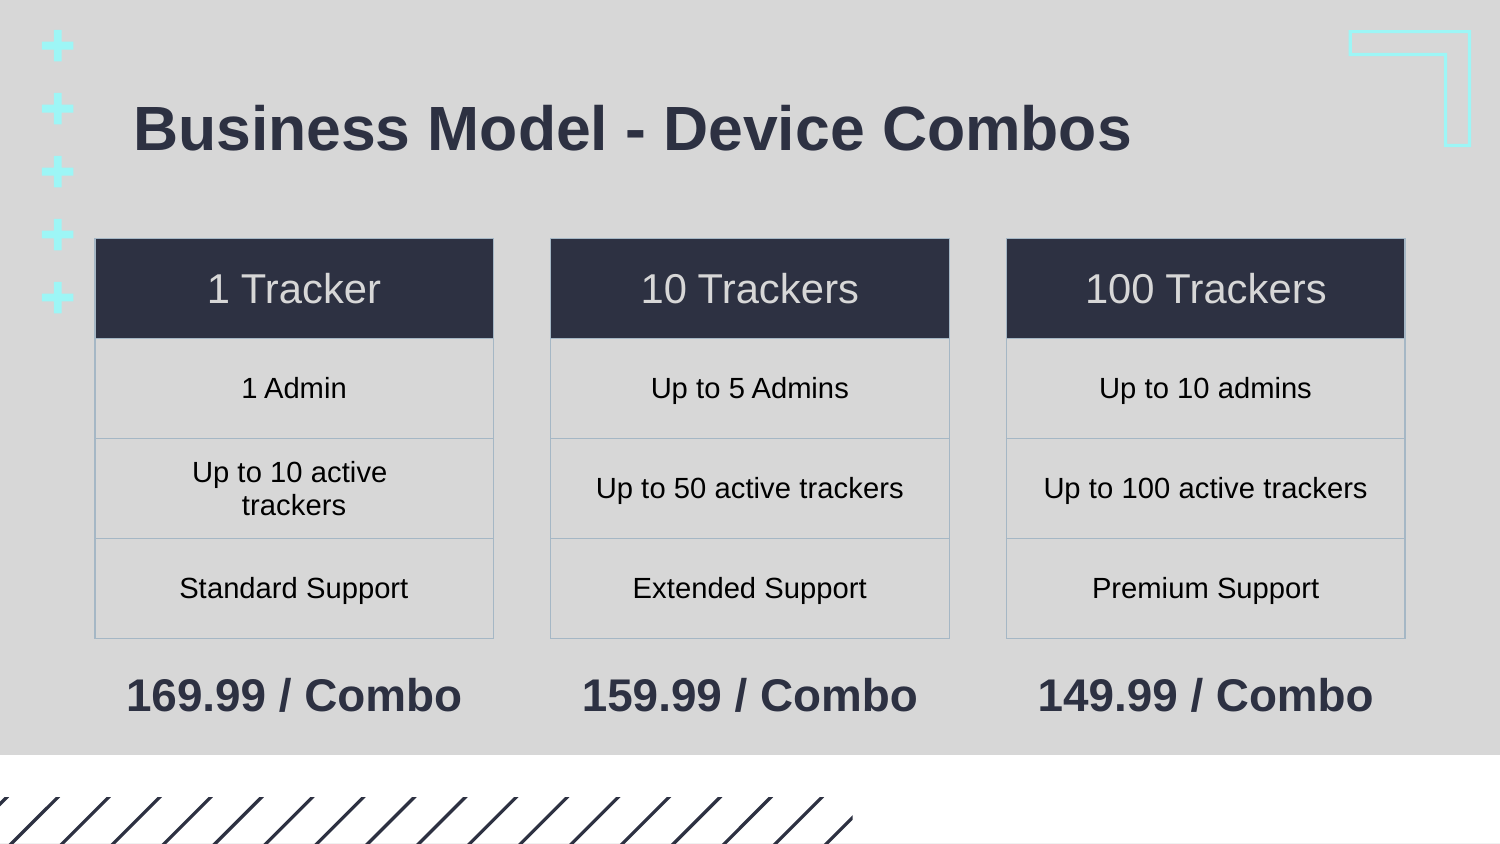

# Business Model - Device Combos
| 1 Tracker |
| --- |
| 1 Admin |
| Up to 10 active trackers |
| Standard Support |
| 10 Trackers |
| --- |
| Up to 5 Admins |
| Up to 50 active trackers |
| Extended Support |
| 100 Trackers |
| --- |
| Up to 10 admins |
| Up to 100 active trackers |
| Premium Support |
169.99 / Combo
159.99 / Combo
149.99 / Combo